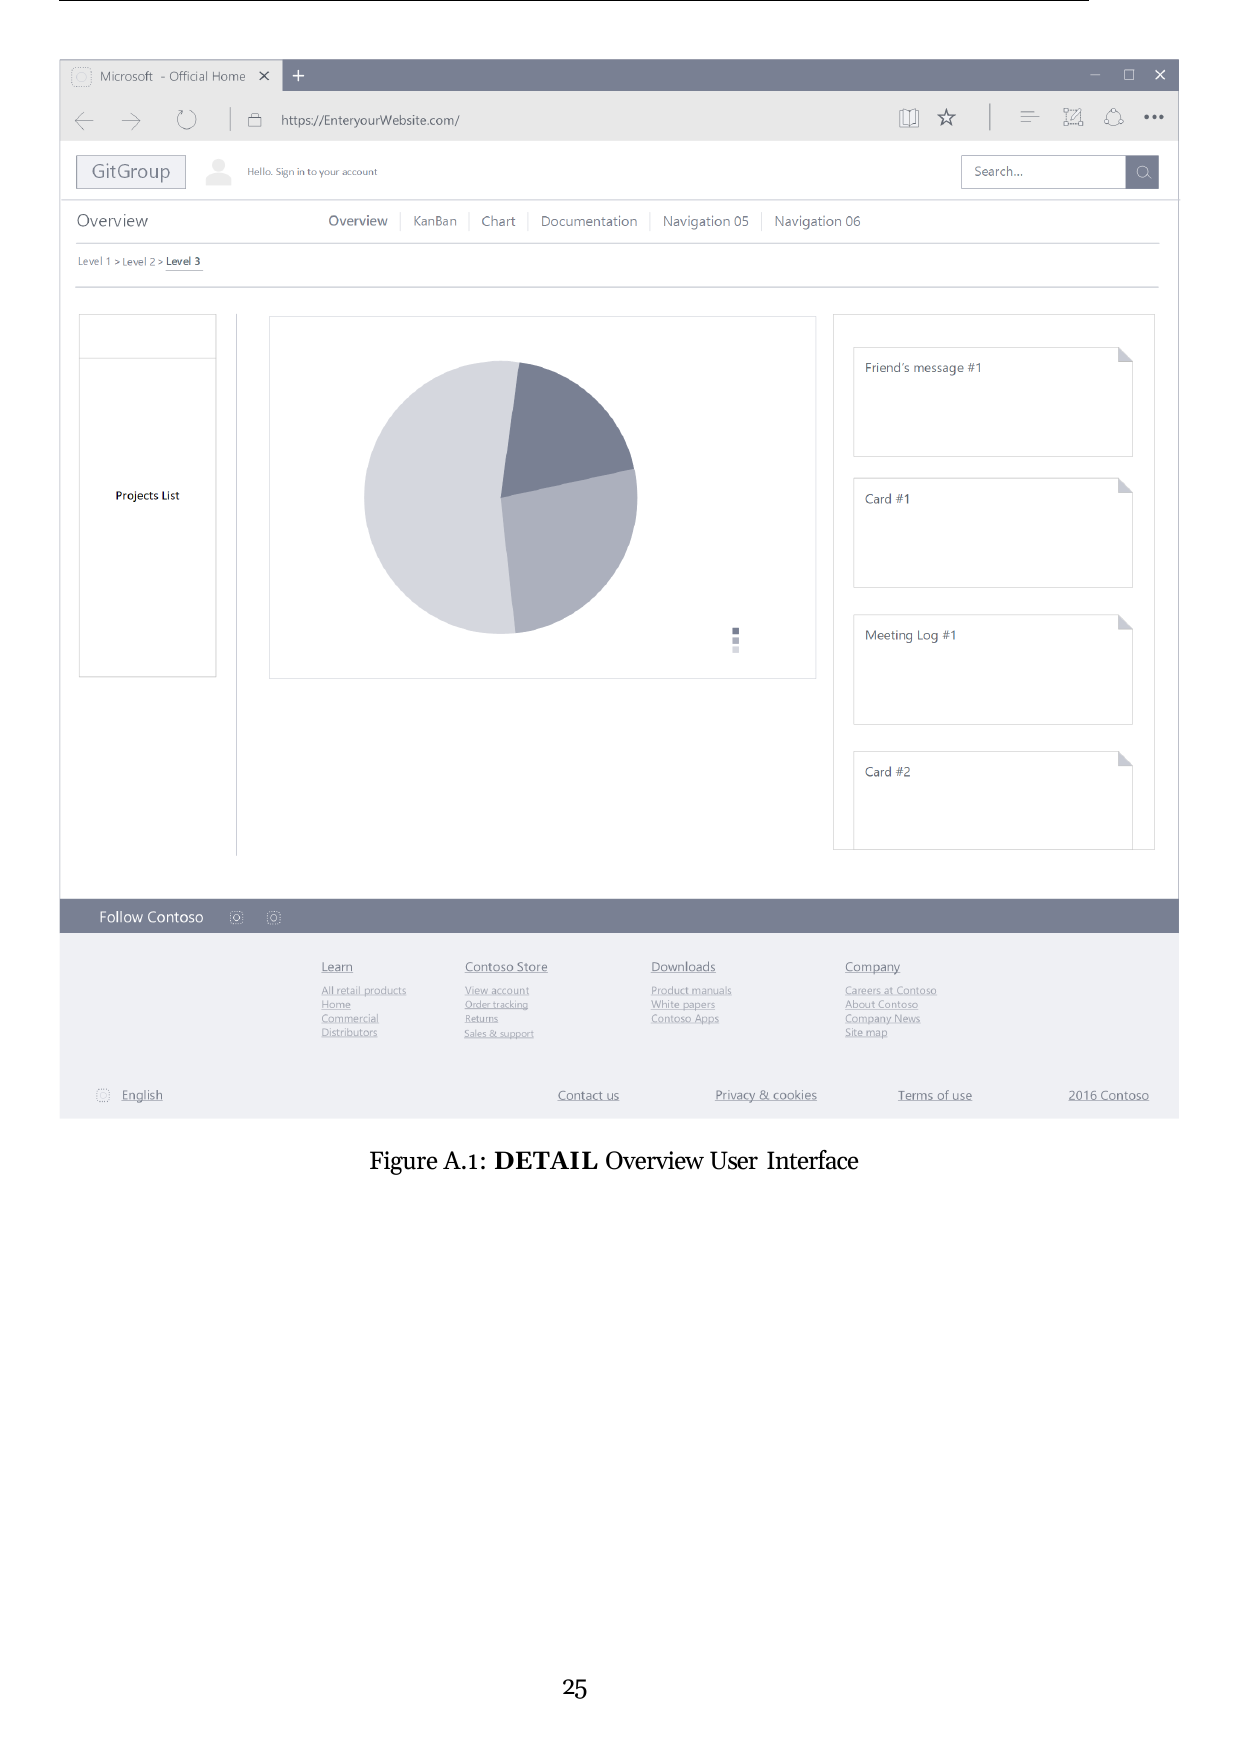

Figure A.1: DETAIL Overview User Interface
25